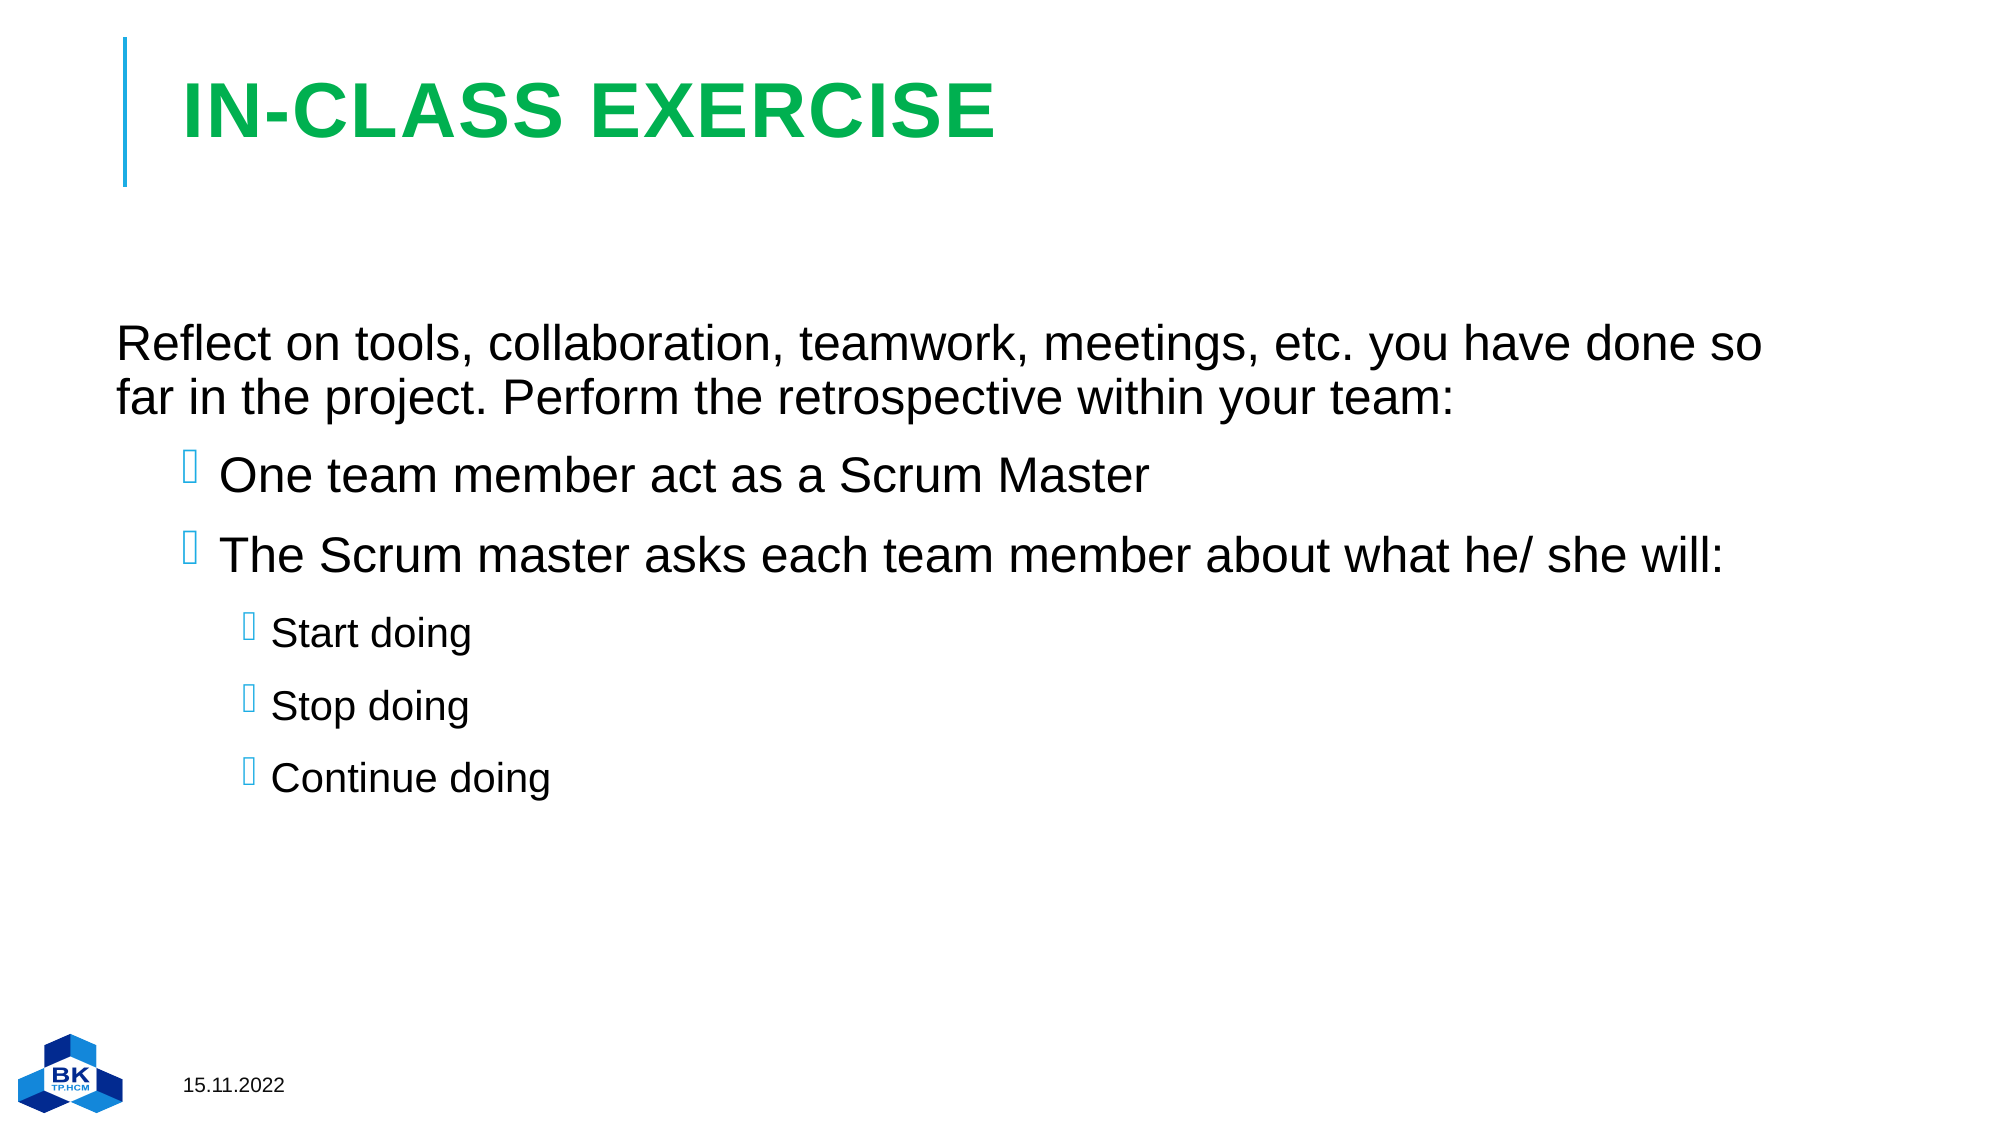

# IN-class Exercise
Reflect on tools, collaboration, teamwork, meetings, etc. you have done so far in the project. Perform the retrospective within your team:
One team member act as a Scrum Master
The Scrum master asks each team member about what he/ she will:
Start doing
Stop doing
Continue doing

15.11.2022